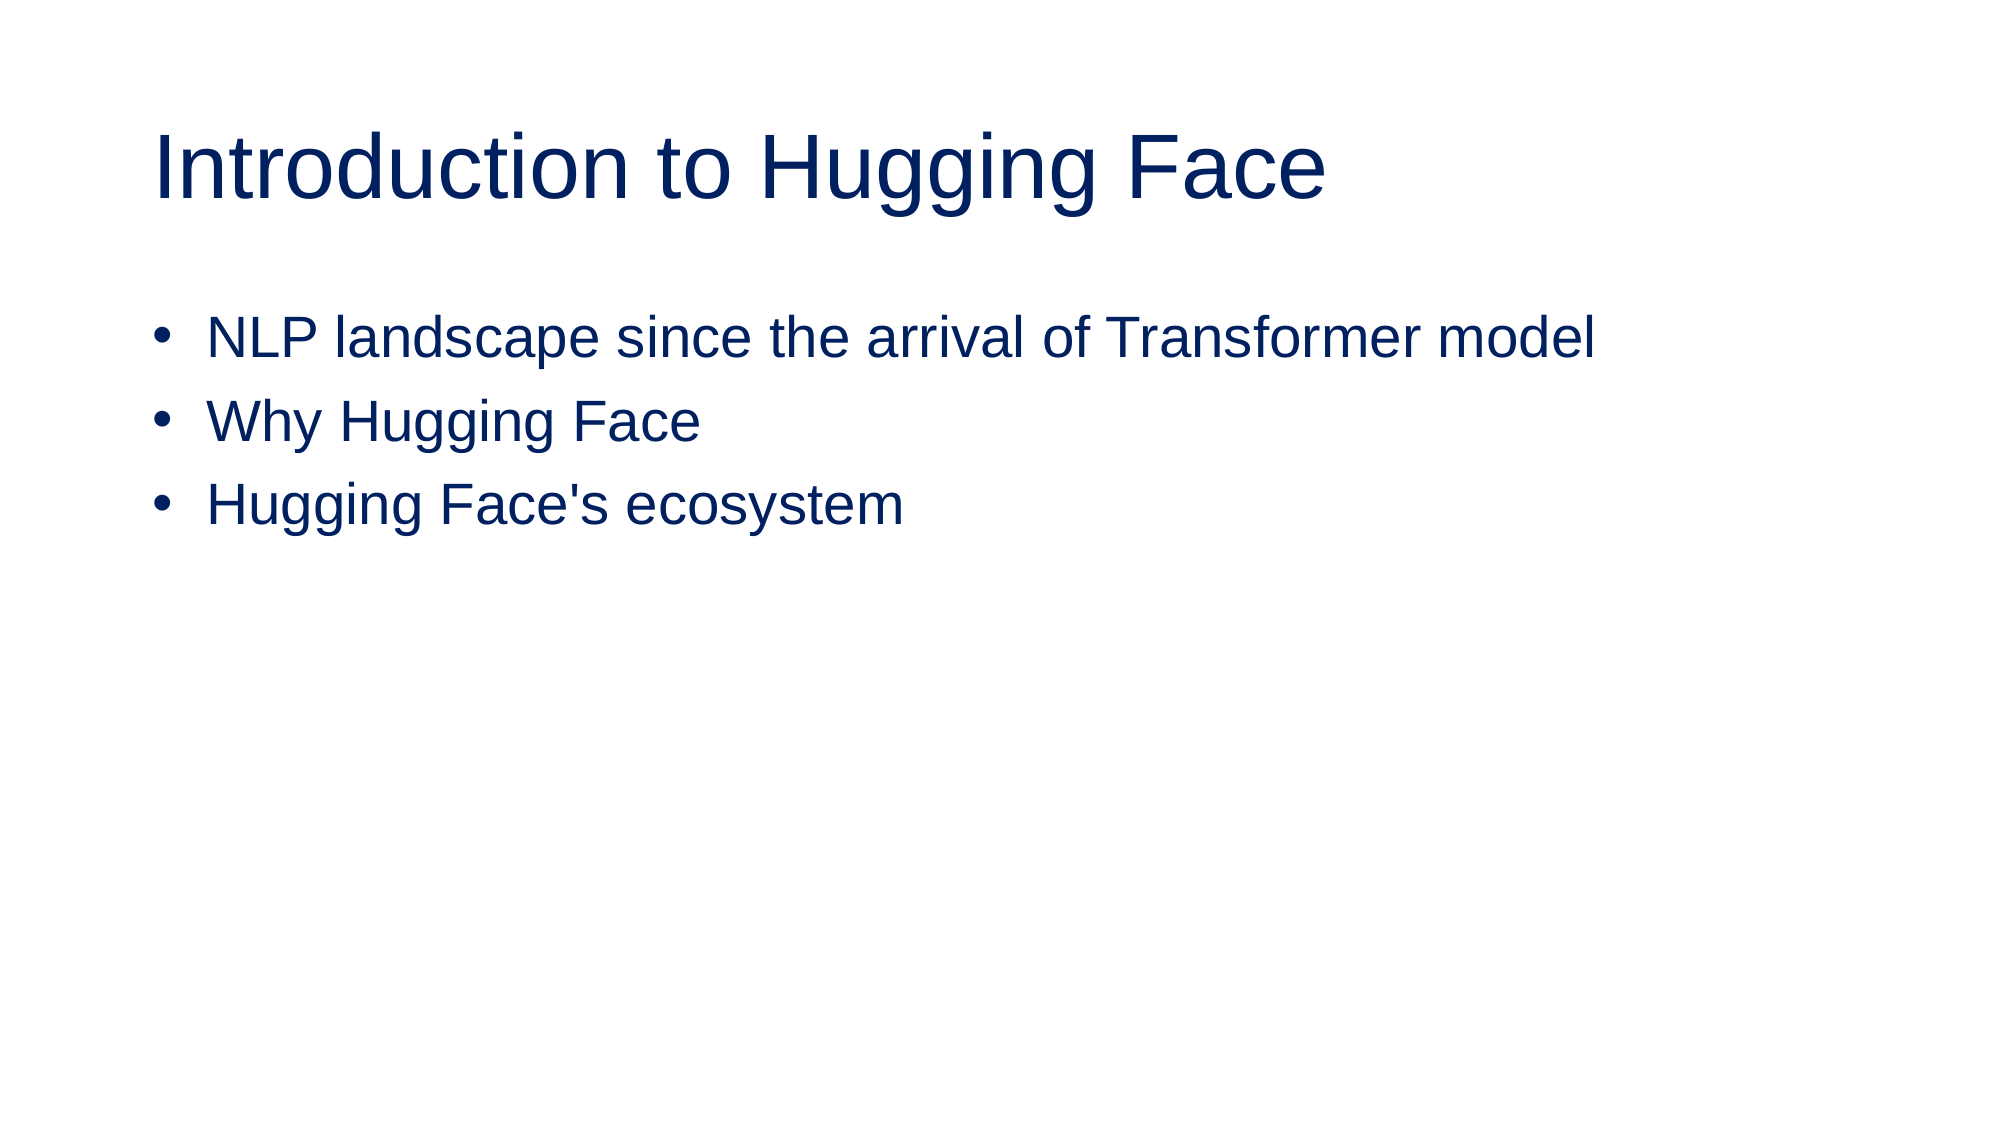

# Introduction to Hugging Face
 NLP landscape since the arrival of Transformer model
 Why Hugging Face
 Hugging Face's ecosystem